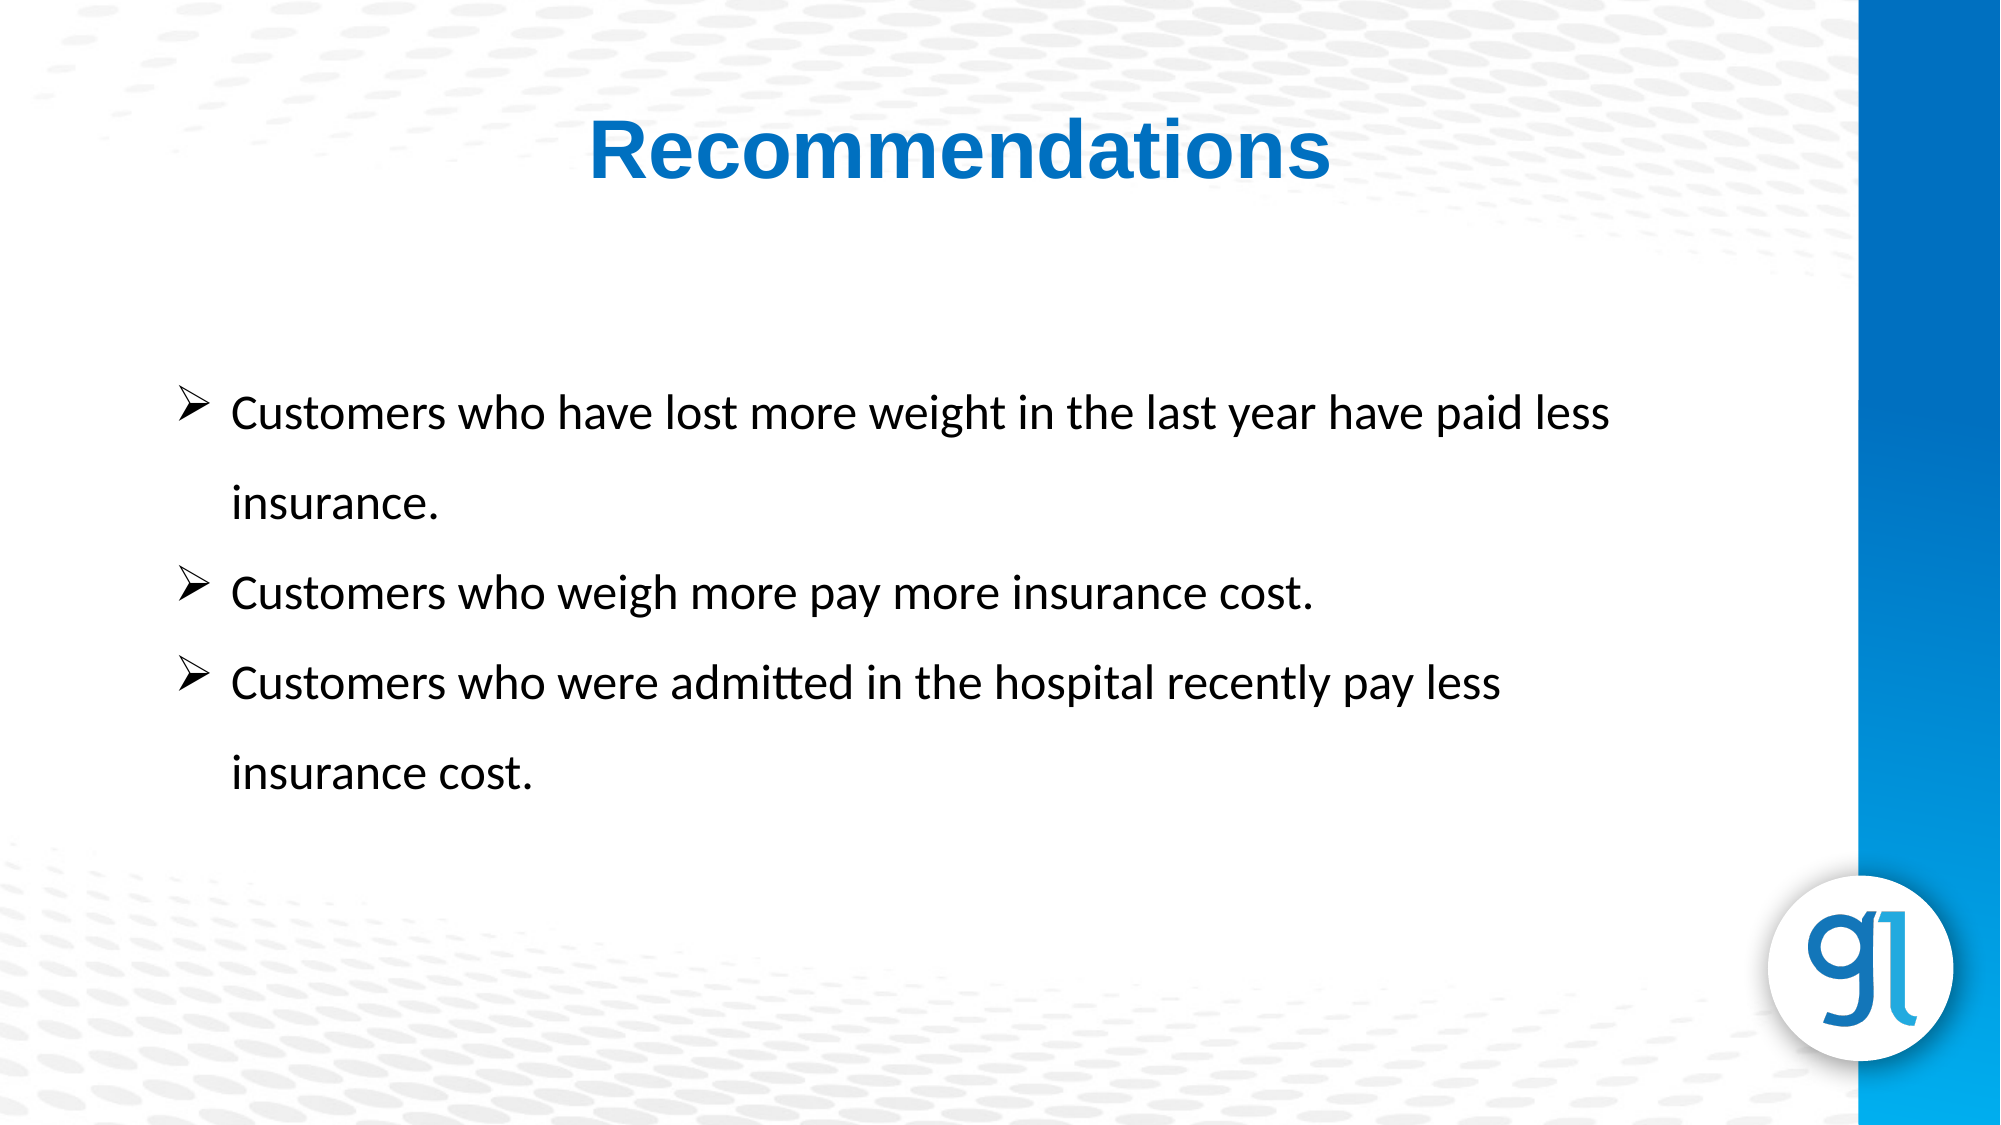

Recommendations
Customers who have lost more weight in the last year have paid less insurance.
Customers who weigh more pay more insurance cost.
Customers who were admitted in the hospital recently pay less insurance cost.